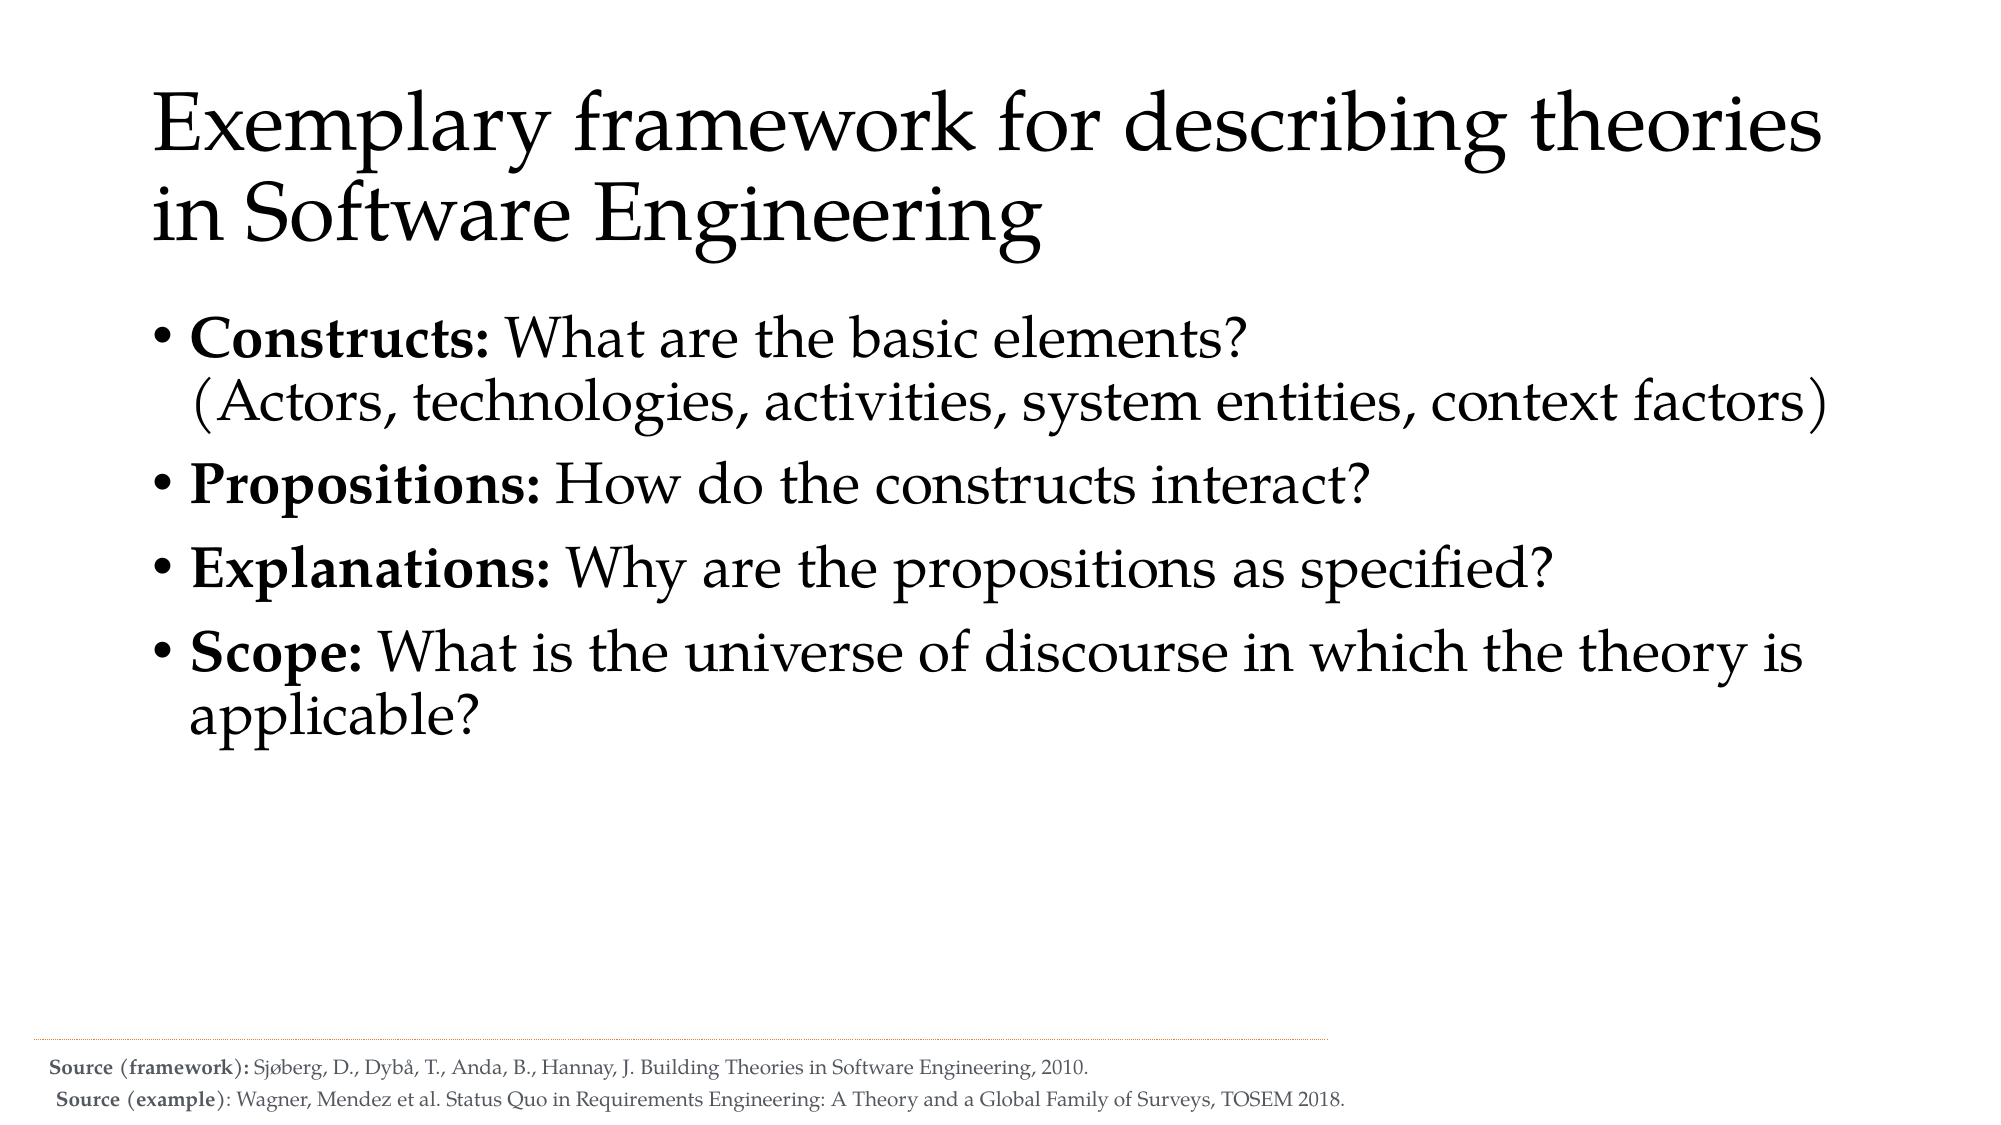

# Exemplary framework for describing theories in Software Engineering
Constructs: What are the basic elements?
(Actors, technologies, activities, system entities, context factors)
Propositions: How do the constructs interact?
Explanations: Why are the propositions as specified?
Scope: What is the universe of discourse in which the theory is applicable?

Source (framework): Sjøberg, D., Dybå, T., Anda, B., Hannay, J. Building Theories in Software Engineering, 2010.
Source (example): Wagner, Mendez et al. Status Quo in Requirements Engineering: A Theory and a Global Family of Surveys, TOSEM 2018.